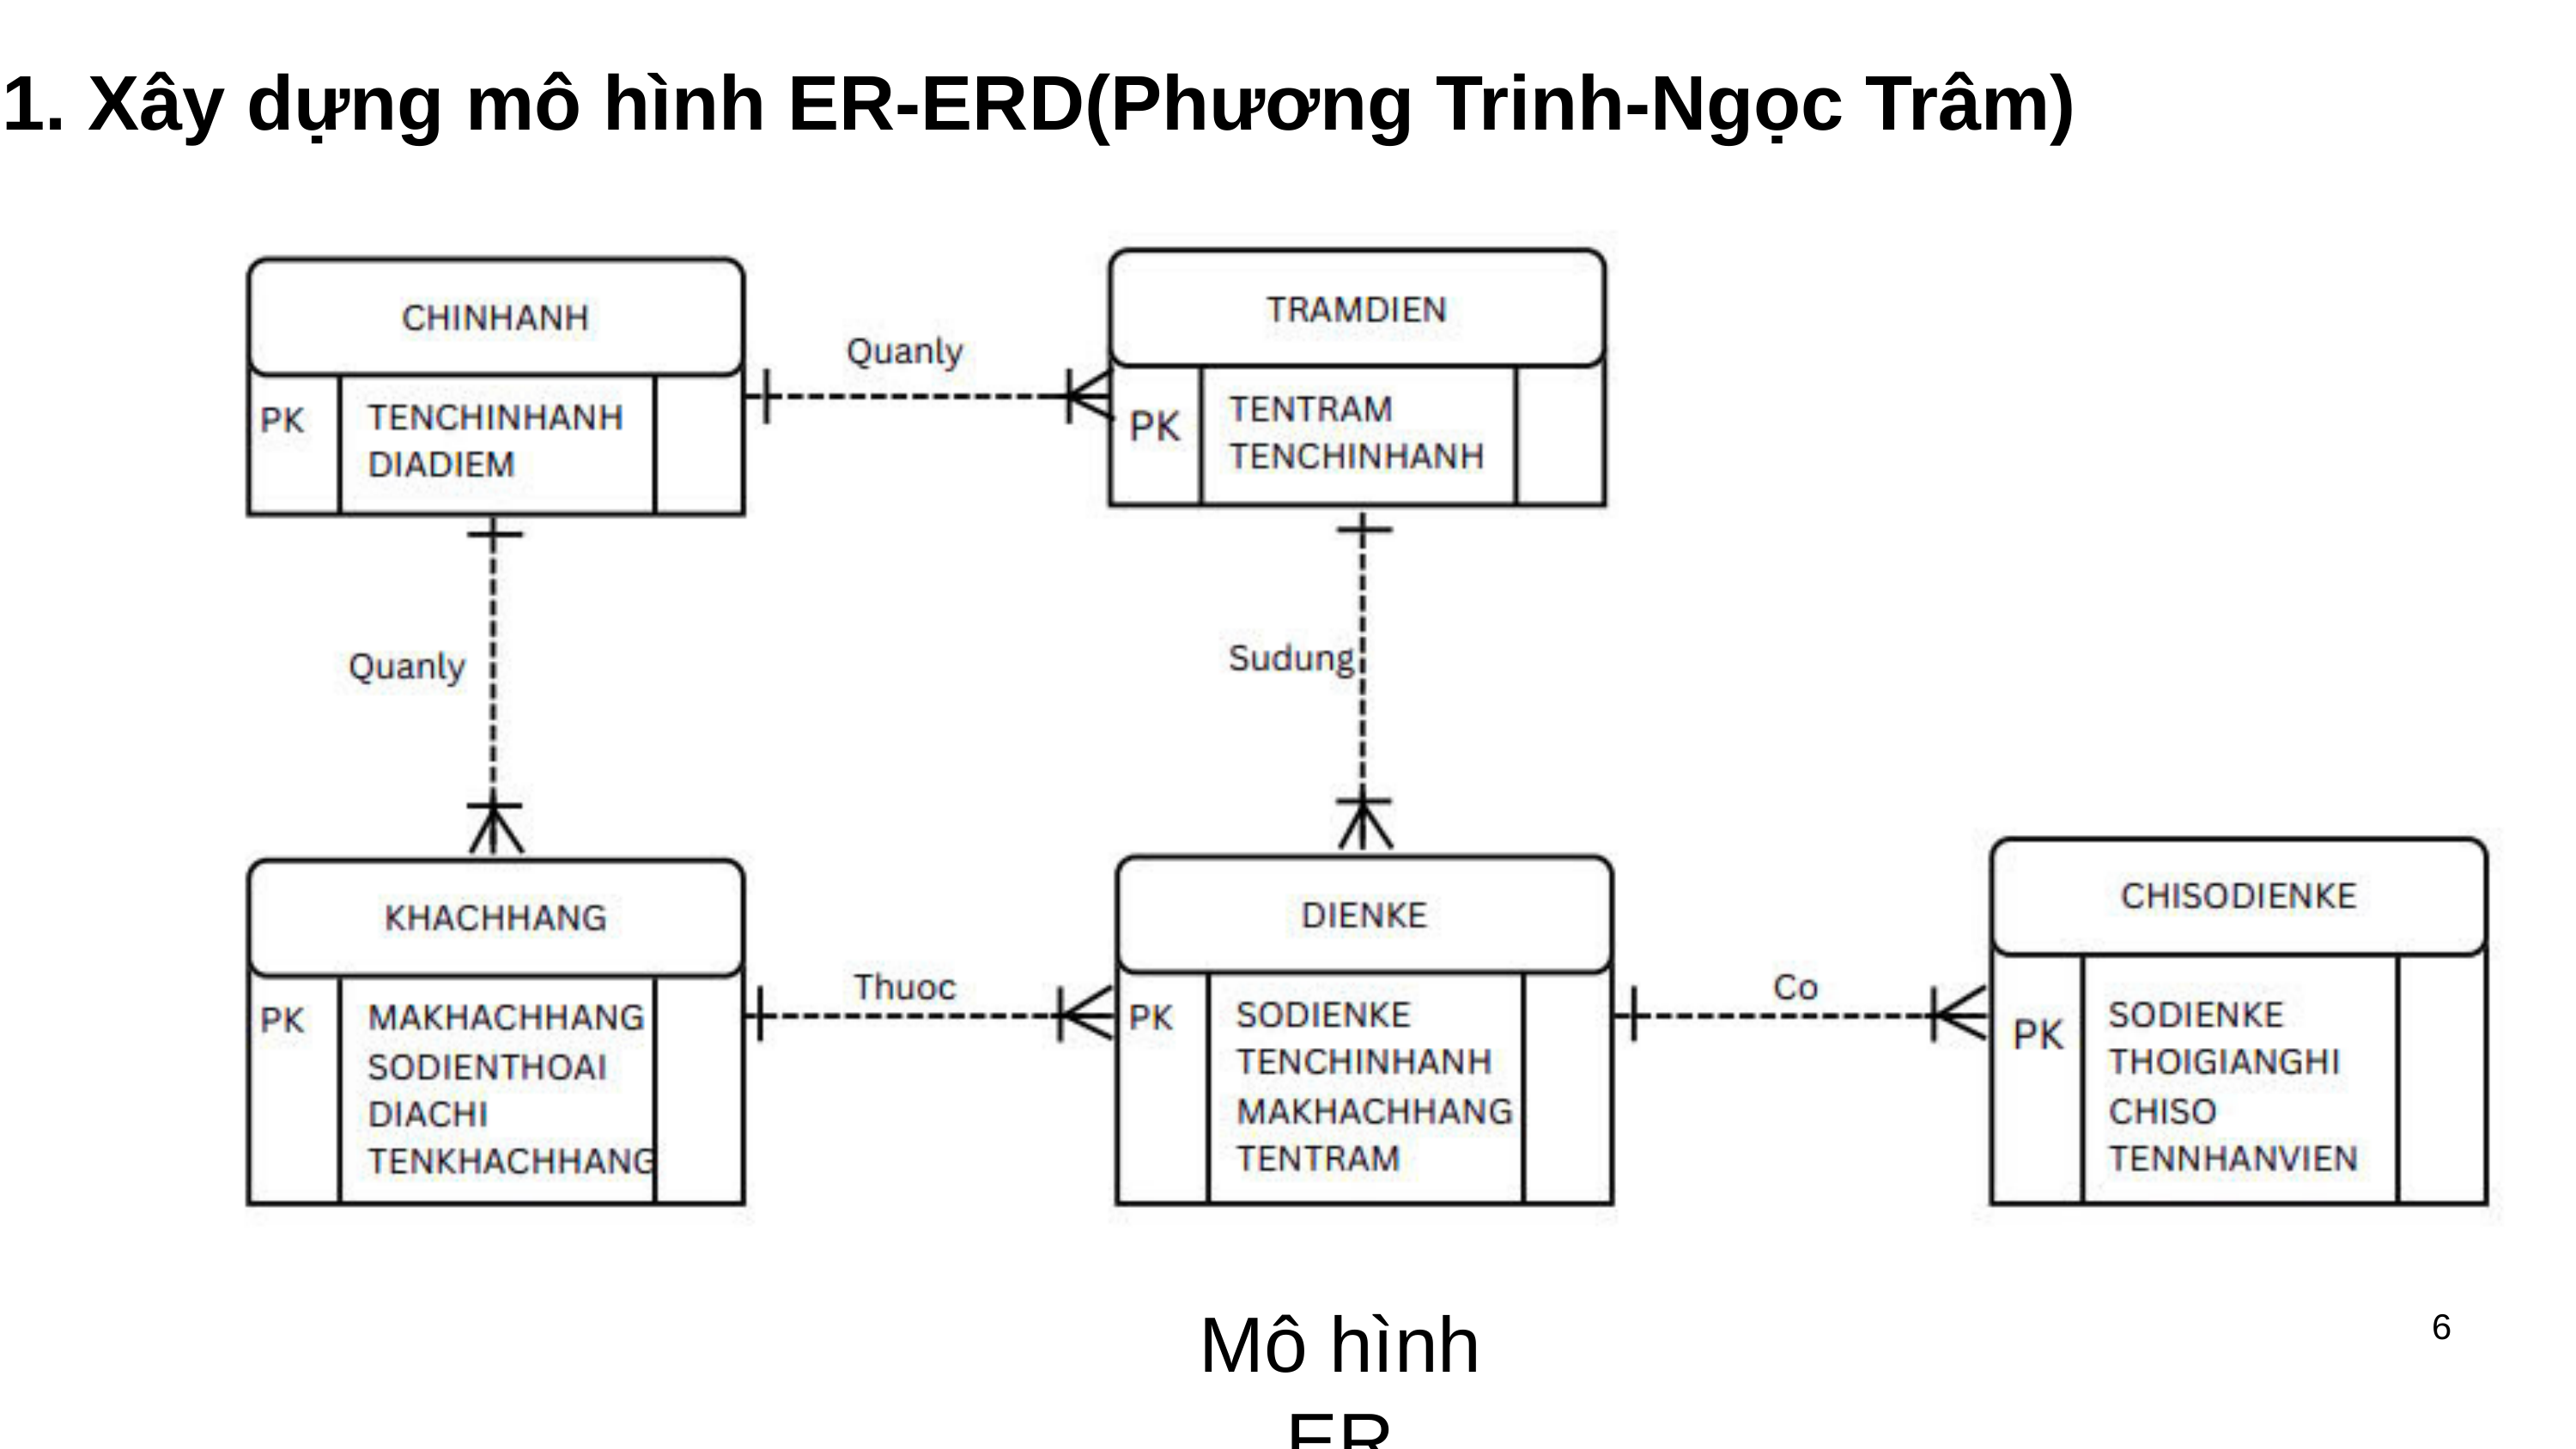

1. Xây dựng mô hình ER-ERD(Phương Trinh-Ngọc Trâm)

Mô hình ER
6